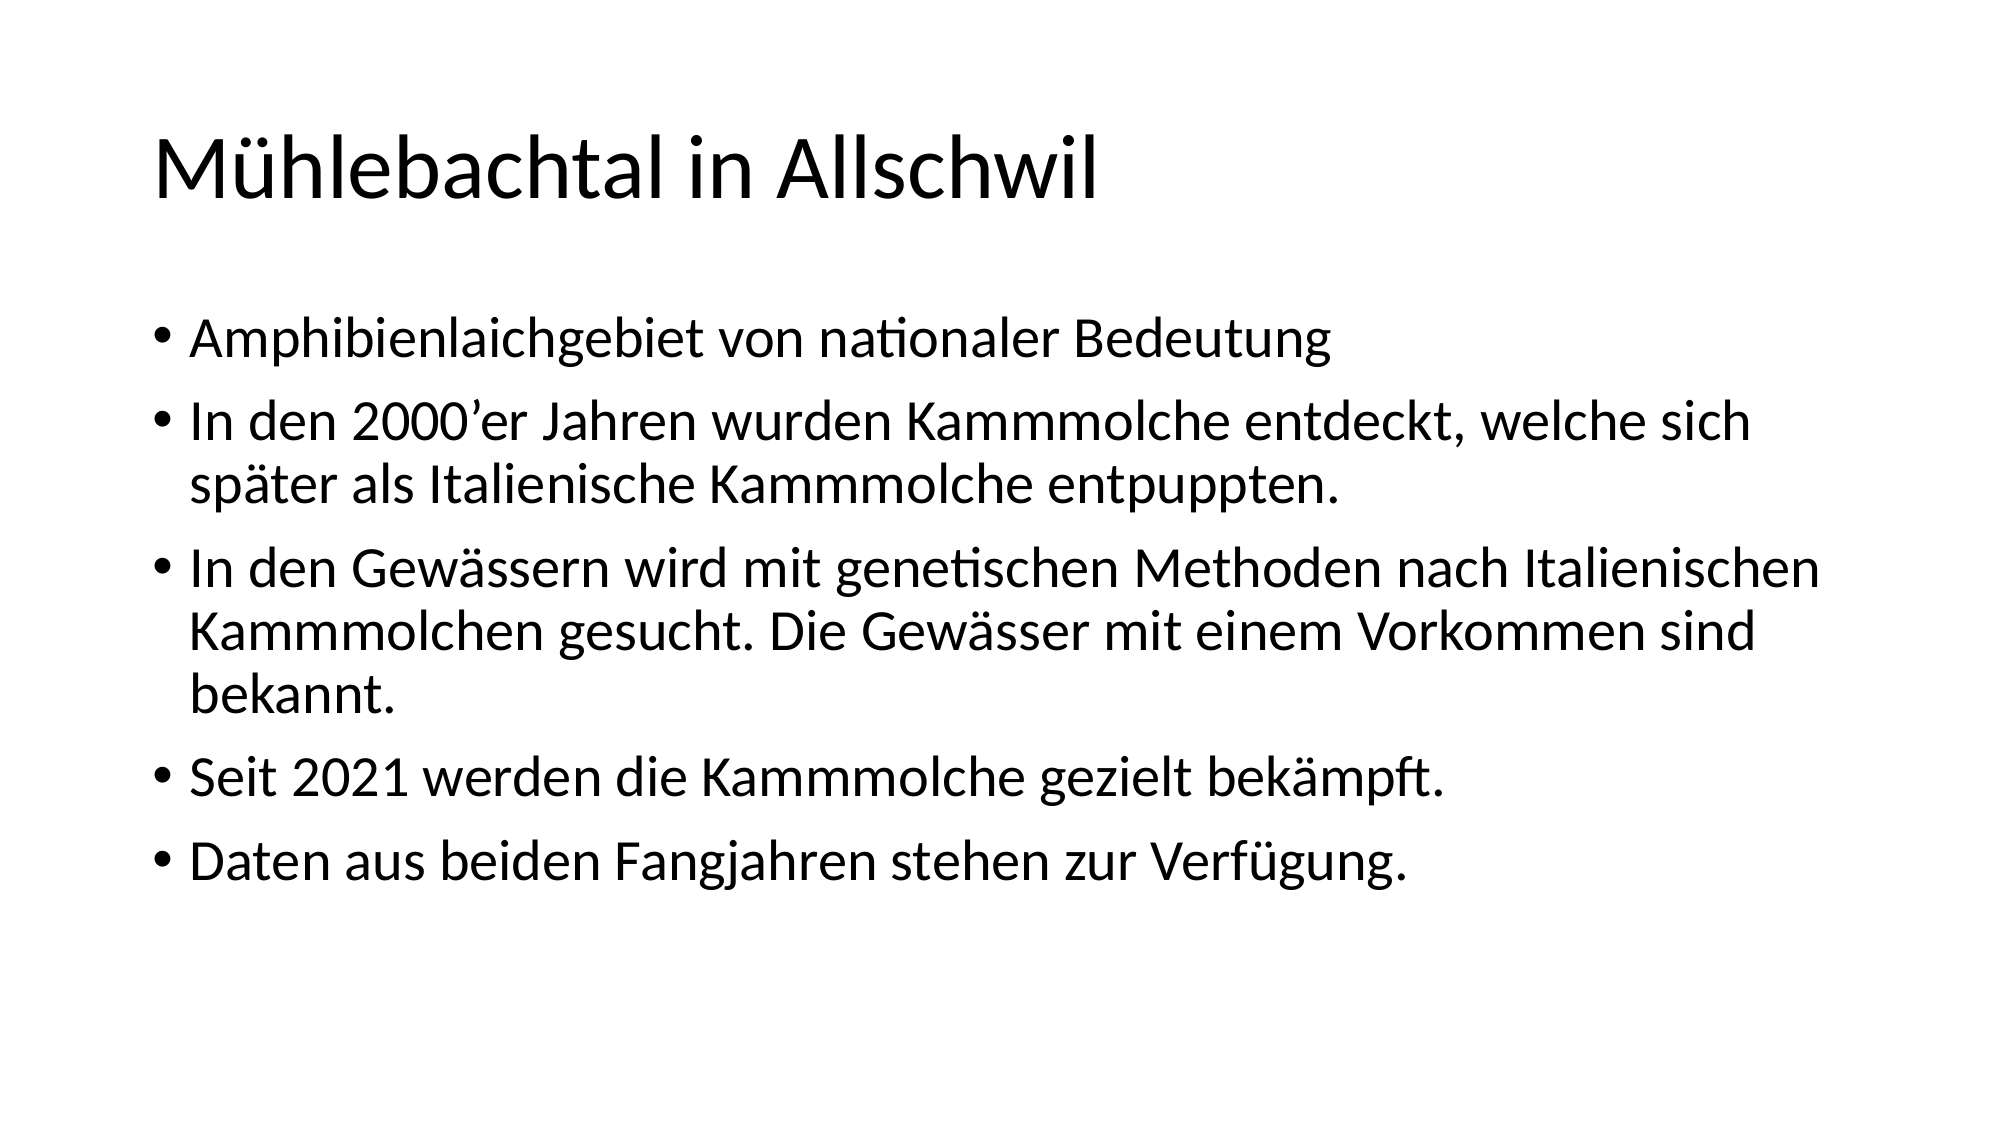

# Mühlebachtal in Allschwil
Amphibienlaichgebiet von nationaler Bedeutung
In den 2000’er Jahren wurden Kammmolche entdeckt, welche sich später als Italienische Kammmolche entpuppten.
In den Gewässern wird mit genetischen Methoden nach Italienischen Kammmolchen gesucht. Die Gewässer mit einem Vorkommen sind bekannt.
Seit 2021 werden die Kammmolche gezielt bekämpft.
Daten aus beiden Fangjahren stehen zur Verfügung.